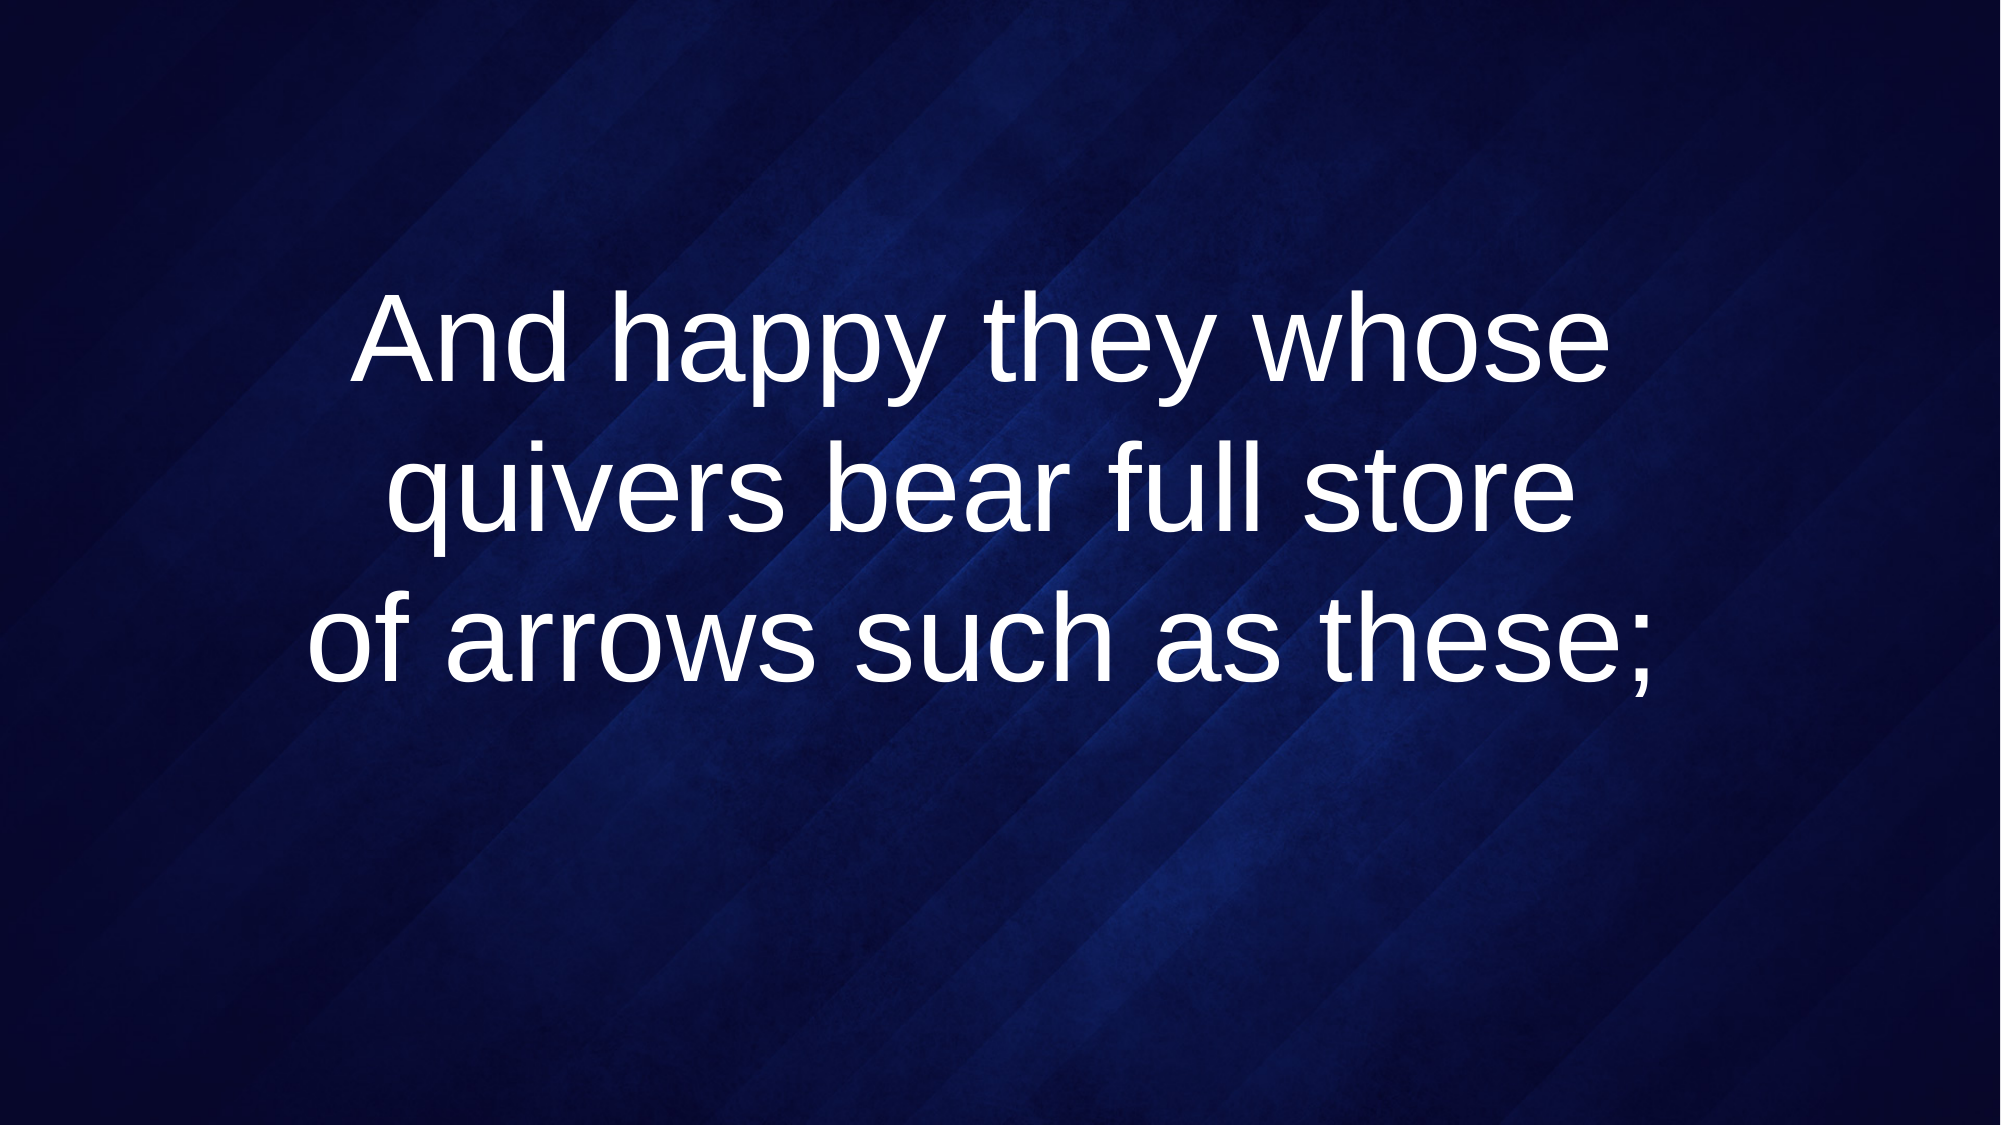

# And happy they whose quivers bear full store of arrows such as these;